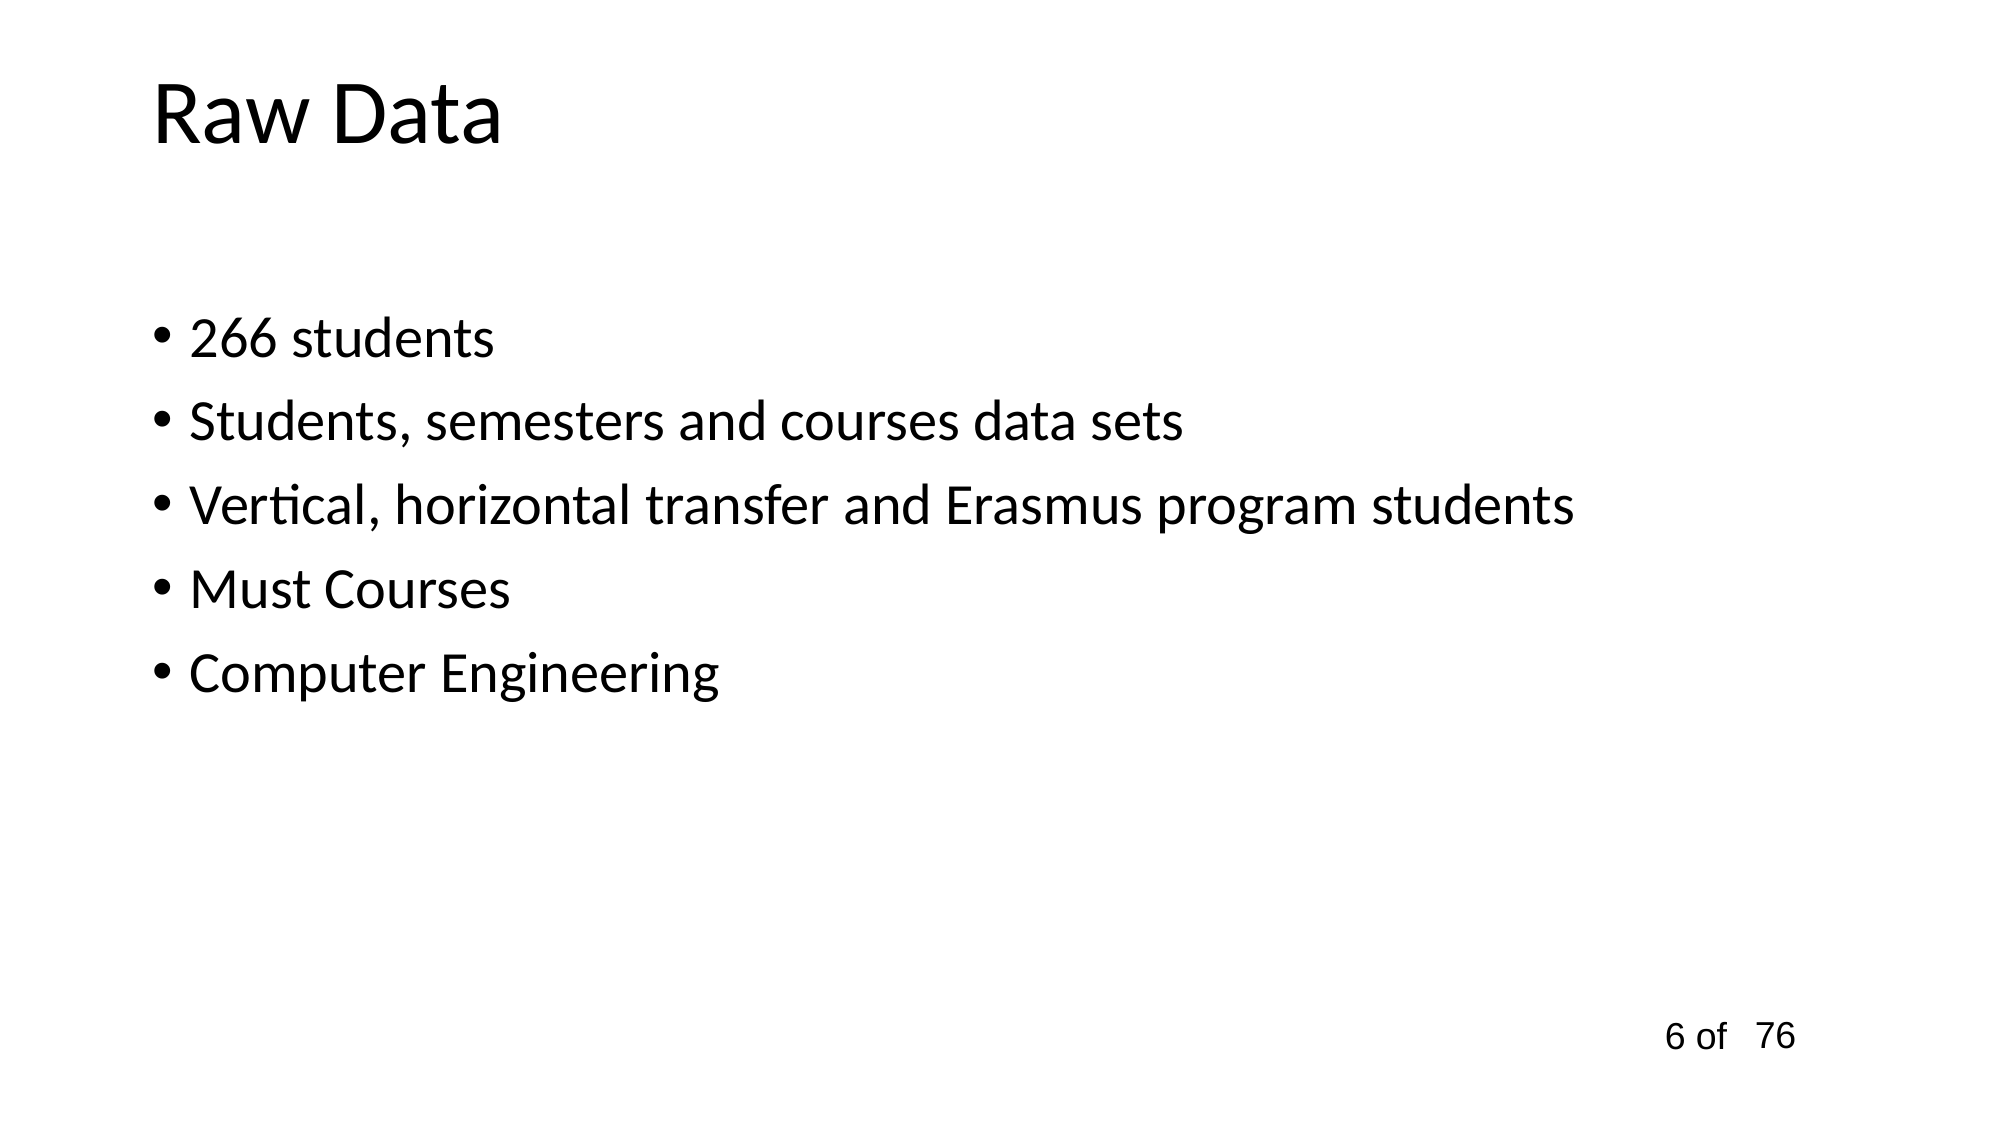

Raw Data
266 students
Students, semesters and courses data sets
Vertical, horizontal transfer and Erasmus program students
Must Courses
Computer Engineering